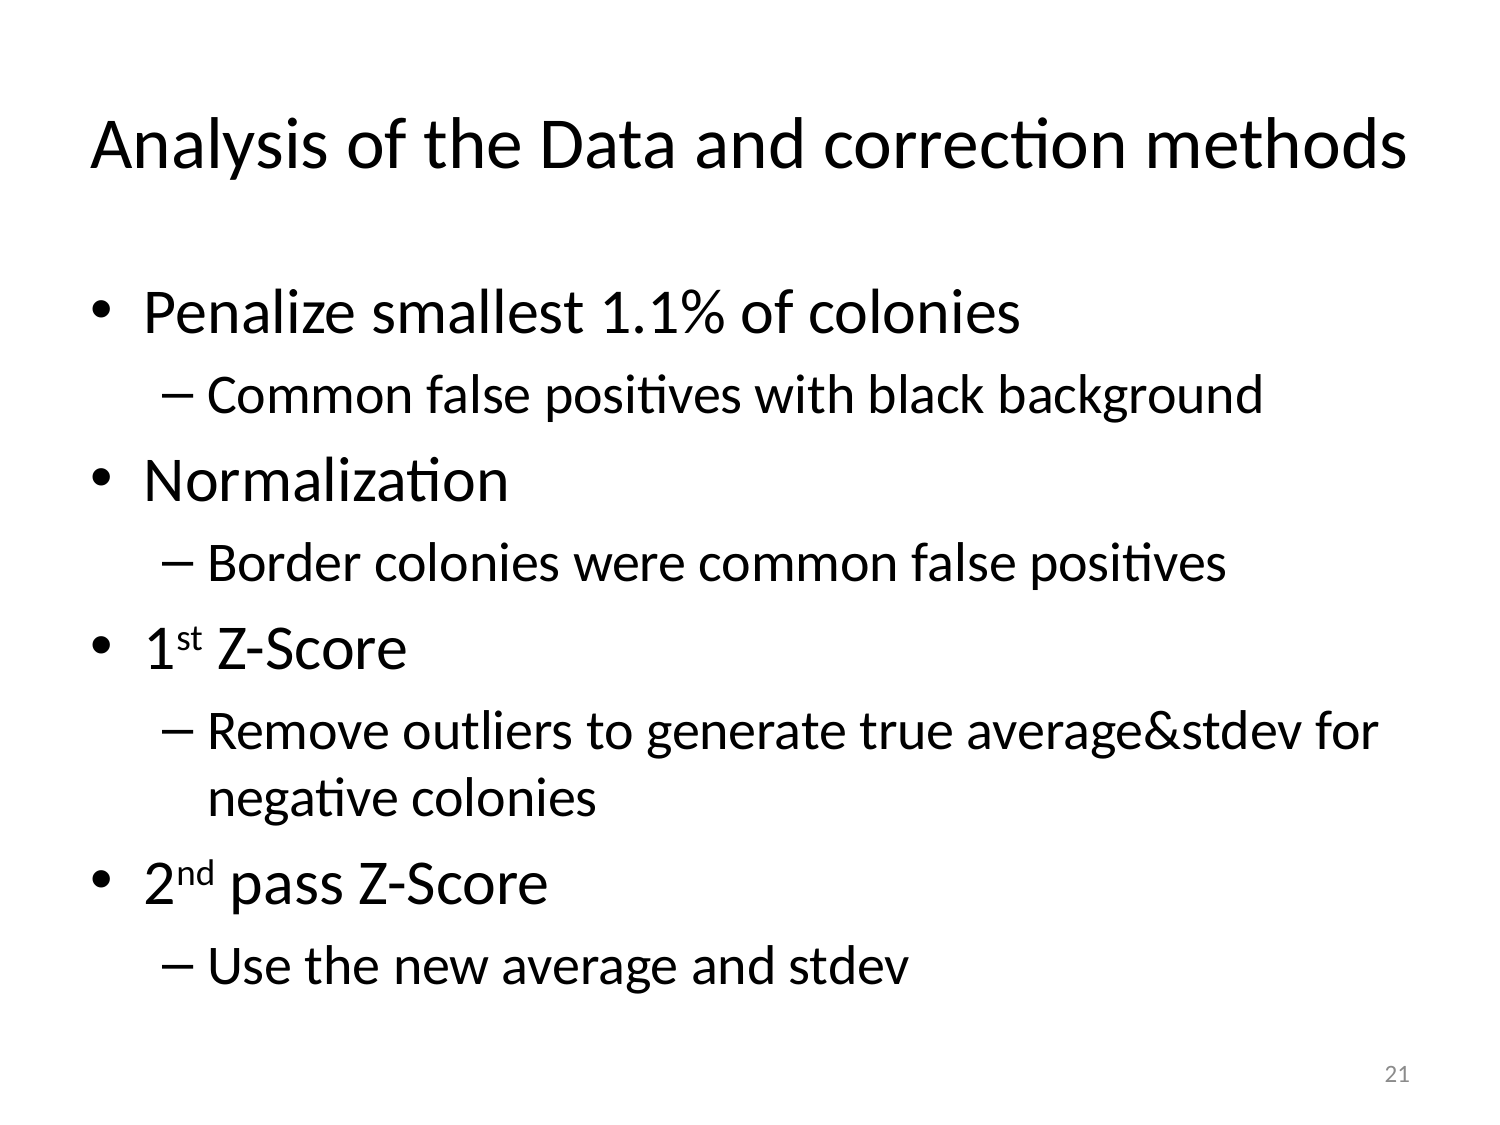

# Analysis of the Data and correction methods
Penalize smallest 1.1% of colonies
Common false positives with black background
Normalization
Border colonies were common false positives
1st Z-Score
Remove outliers to generate true average&stdev for negative colonies
2nd pass Z-Score
Use the new average and stdev

21